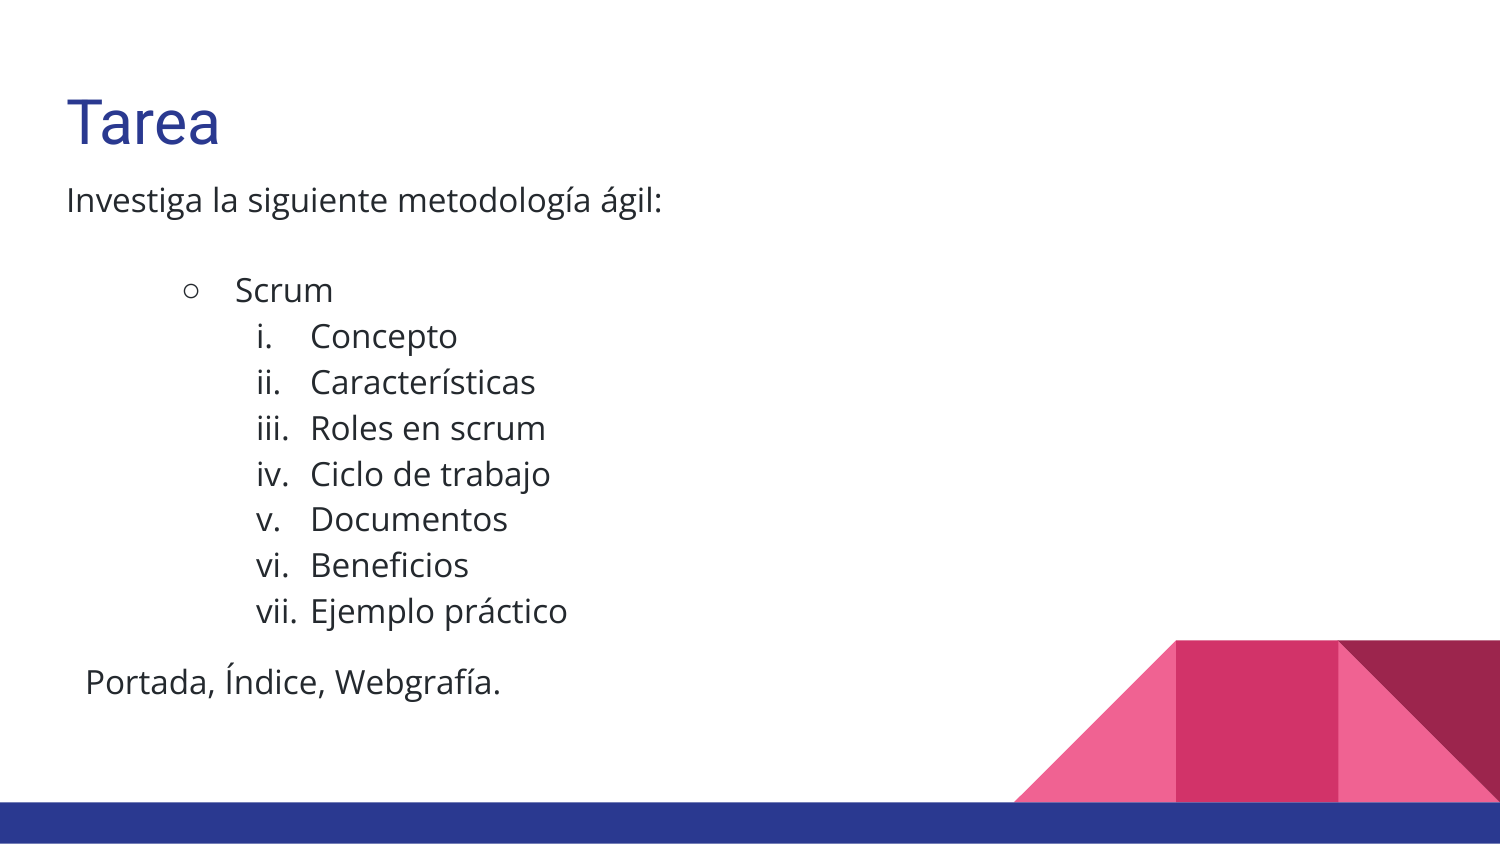

# Tarea
Investiga la siguiente metodología ágil:

Scrum
Concepto
Características
Roles en scrum
Ciclo de trabajo
Documentos
Beneficios
Ejemplo práctico
Portada, Índice, Webgrafía.